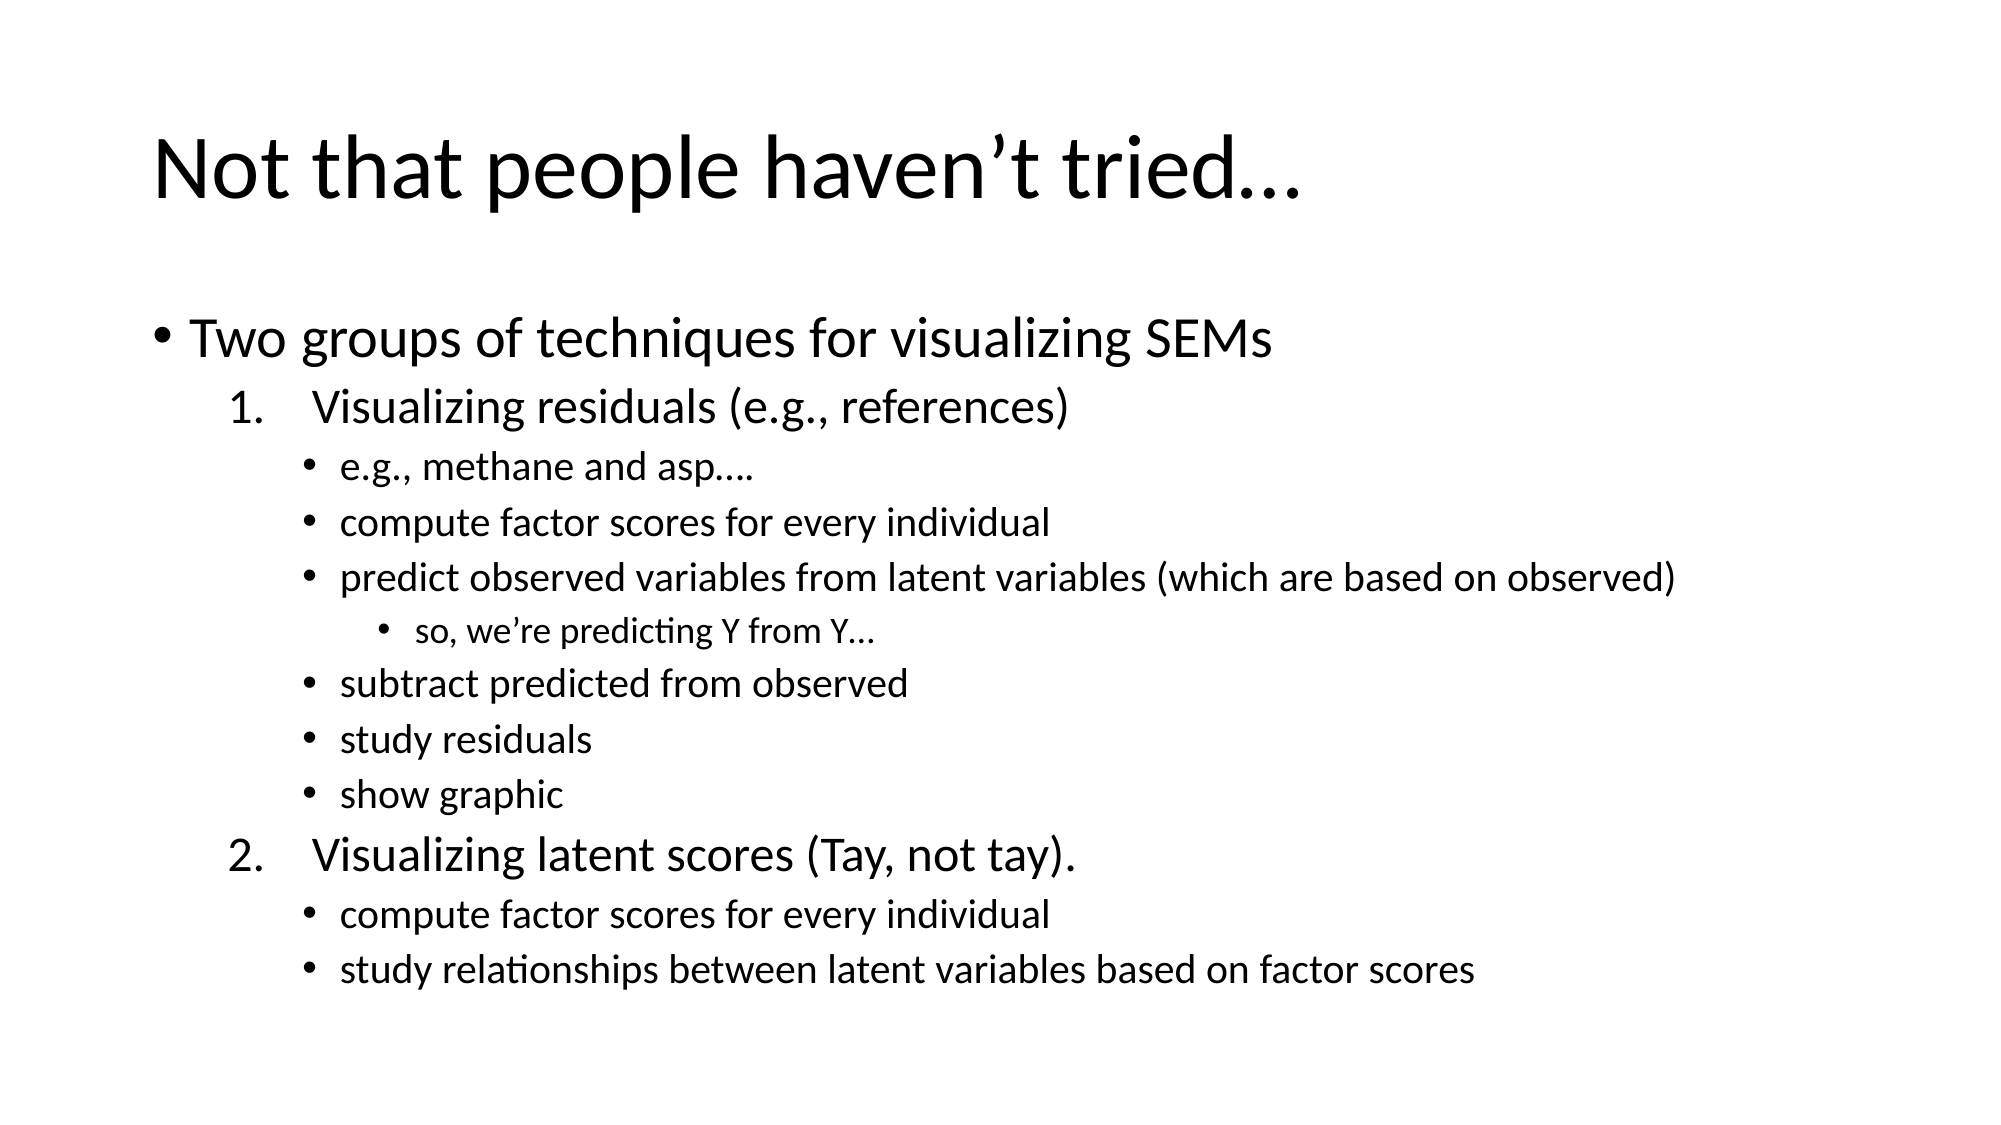

# Not that people haven’t tried…
Two groups of techniques for visualizing SEMs
Visualizing residuals (e.g., references)
e.g., methane and asp….
compute factor scores for every individual
predict observed variables from latent variables (which are based on observed)
so, we’re predicting Y from Y…
subtract predicted from observed
study residuals
show graphic
Visualizing latent scores (Tay, not tay).
compute factor scores for every individual
study relationships between latent variables based on factor scores